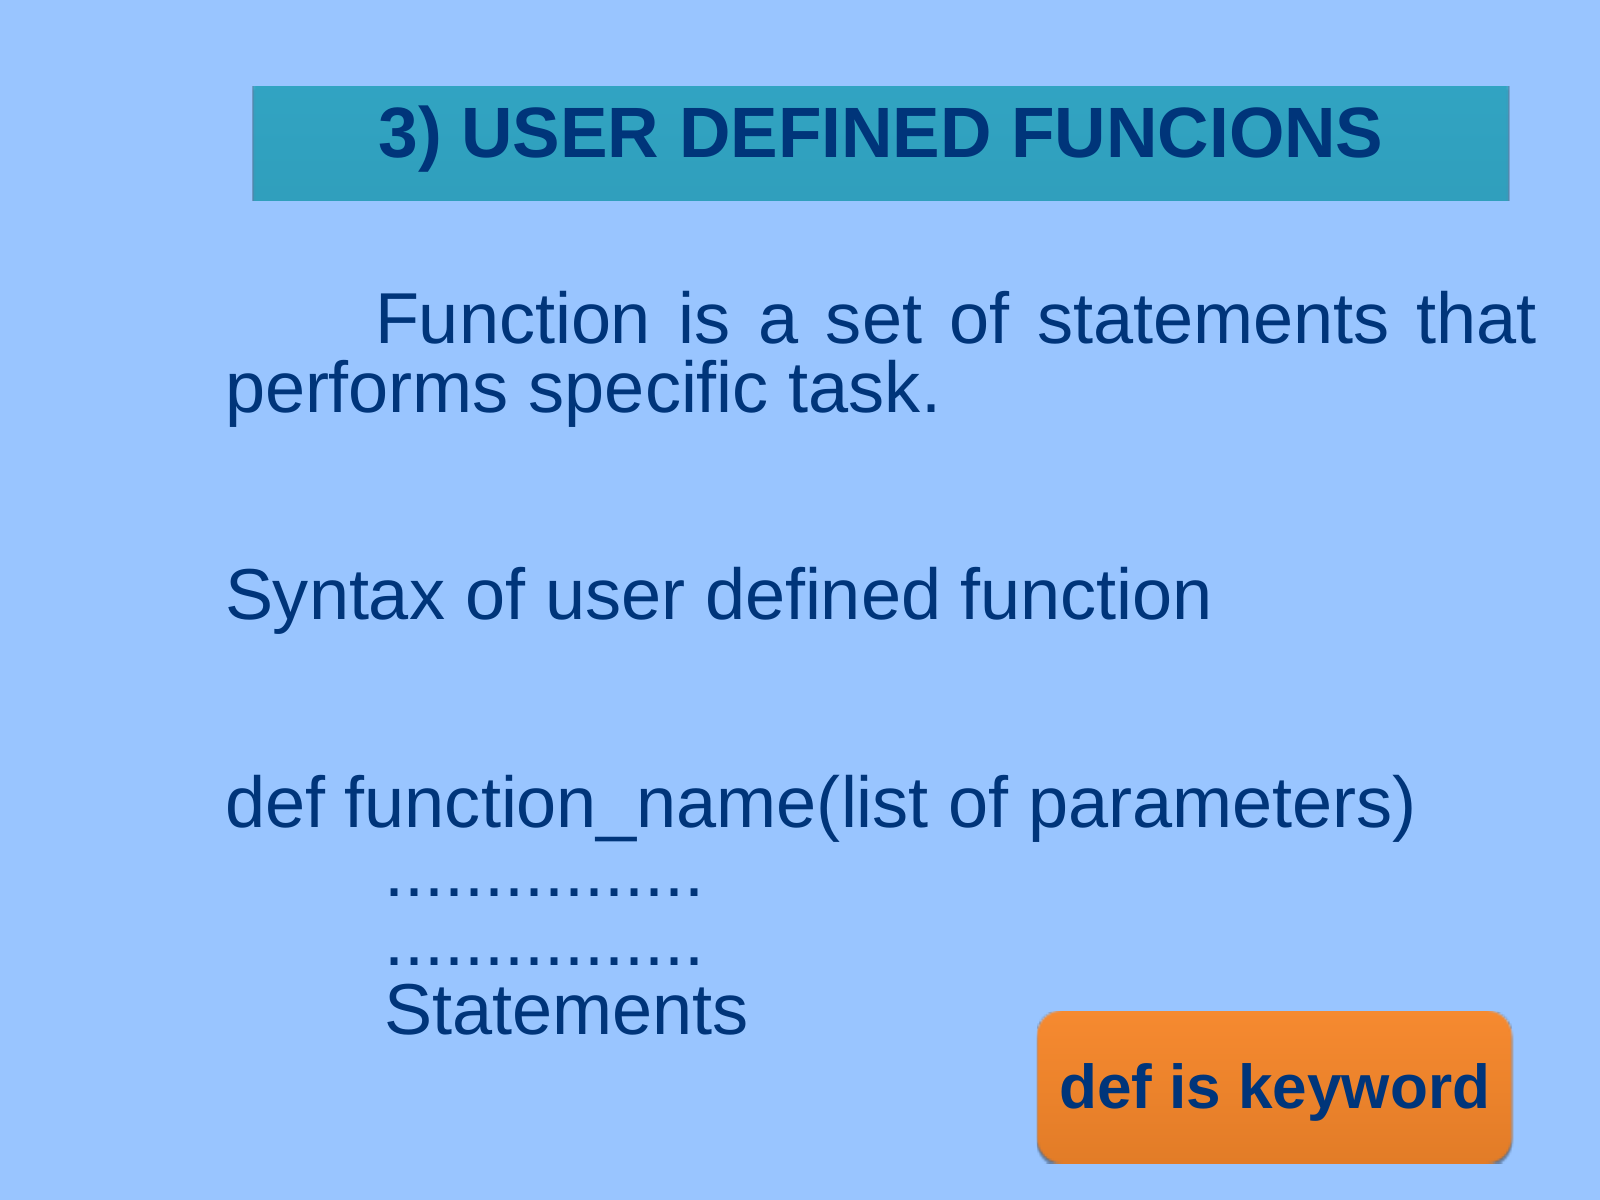

3) USER DEFINED FUNCIONS

	Function is a set of statements that performs specific task.

Syntax of user defined function

def function_name(list of parameters)
        ................
        ................
        Statements

def is keyword